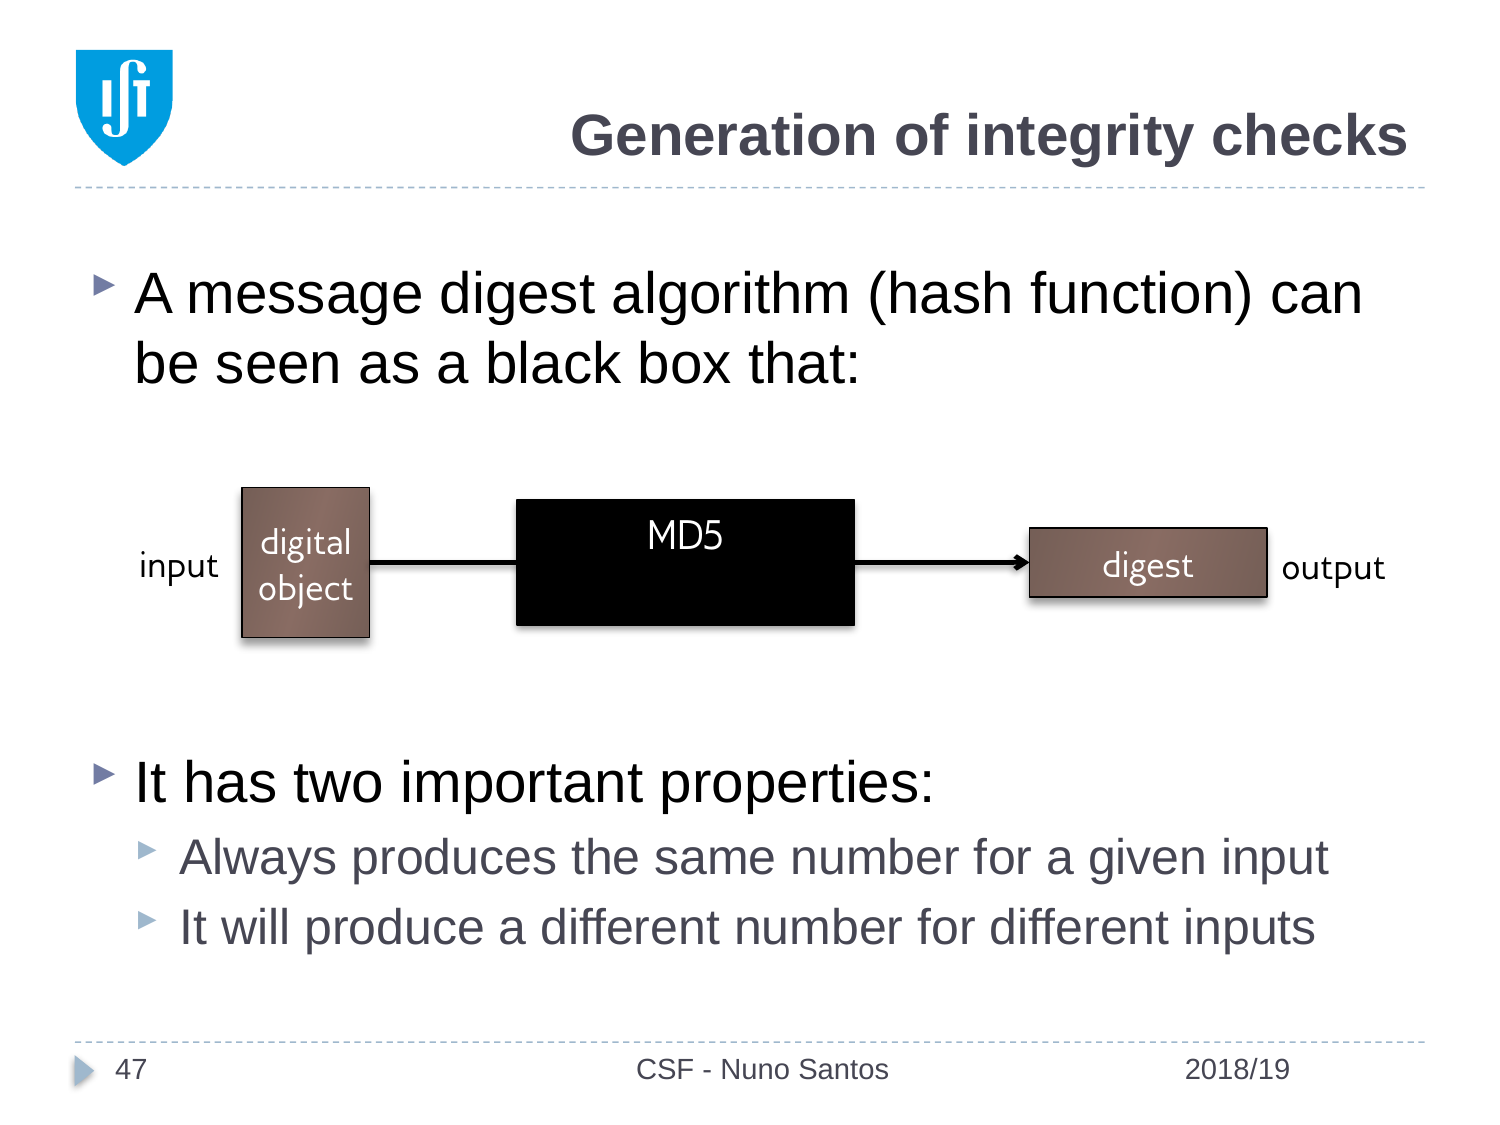

# Generation of integrity checks

A message digest algorithm (hash function) can be seen as a black box that:

It has two important properties:
Always produces the same number for a given input
It will produce a different number for different inputs

digital object
MD5

digest
input
output
47
CSF - Nuno Santos
2018/19